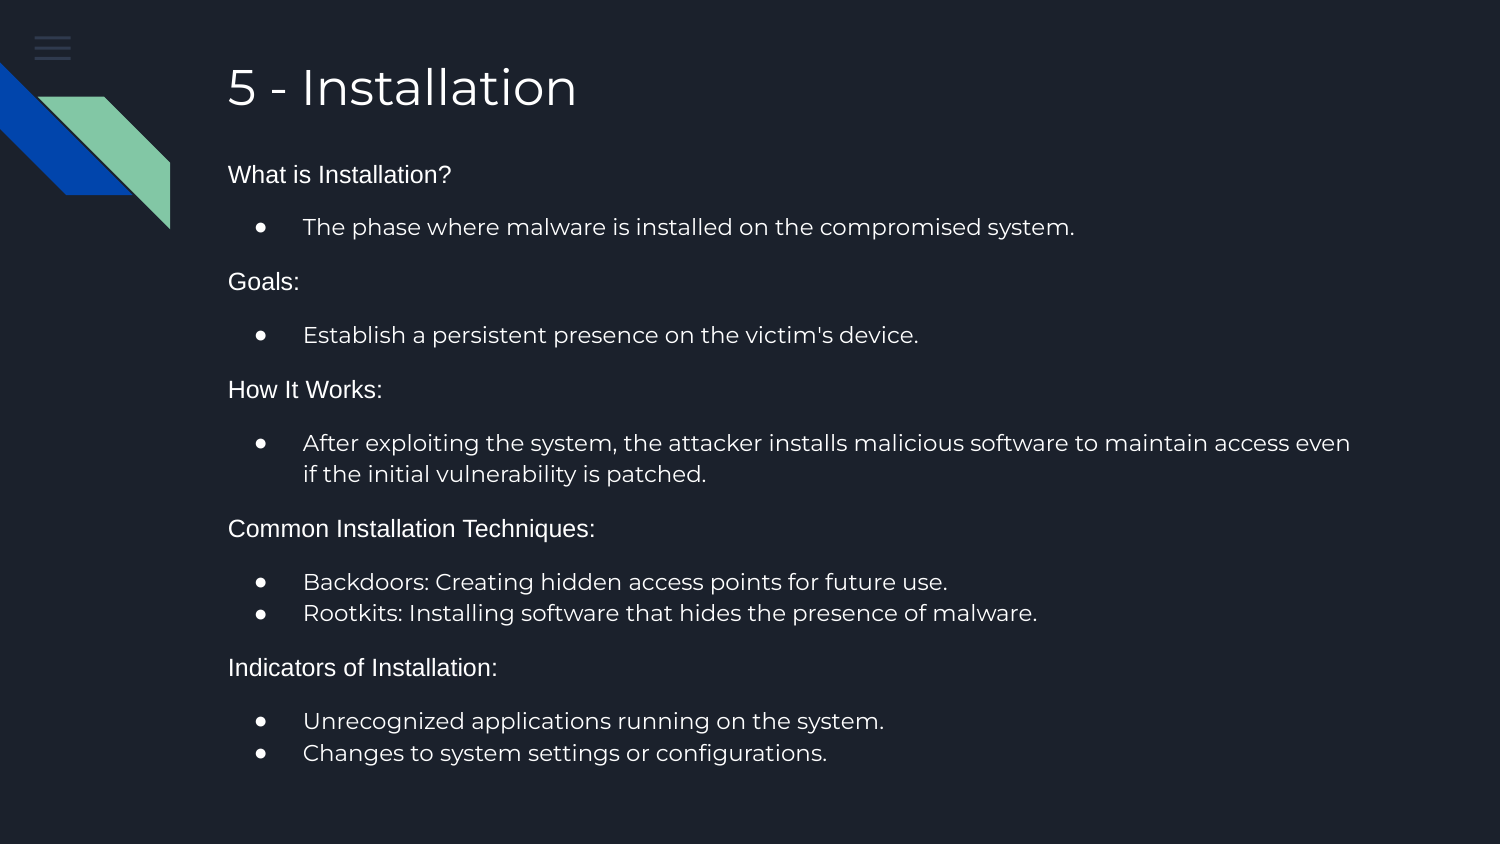

# 5 - Installation
What is Installation?
The phase where malware is installed on the compromised system.
Goals:
Establish a persistent presence on the victim's device.
How It Works:
After exploiting the system, the attacker installs malicious software to maintain access even if the initial vulnerability is patched.
Common Installation Techniques:
Backdoors: Creating hidden access points for future use.
Rootkits: Installing software that hides the presence of malware.
Indicators of Installation:
Unrecognized applications running on the system.
Changes to system settings or configurations.